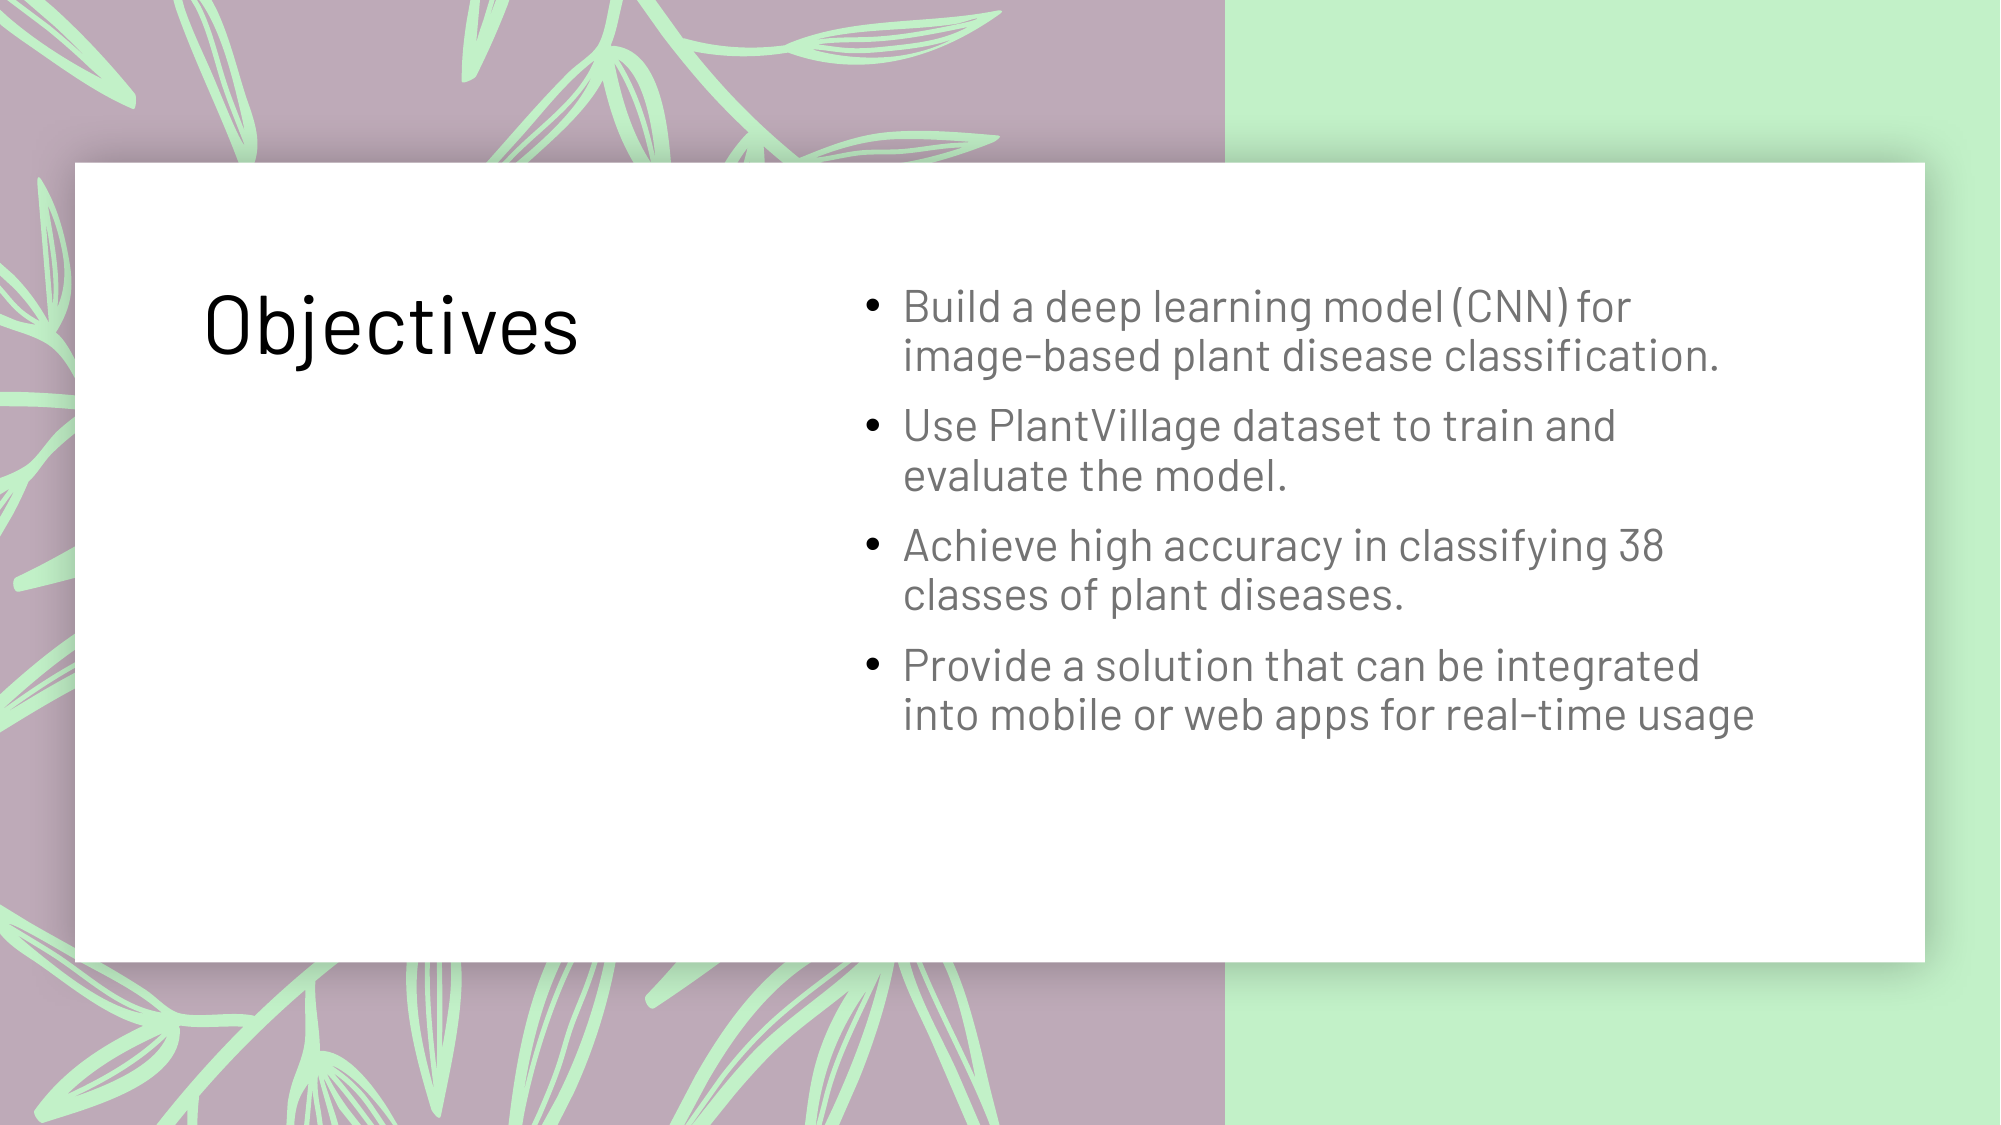

# Objectives
Build a deep learning model (CNN) for image-based plant disease classification.
Use PlantVillage dataset to train and evaluate the model.
Achieve high accuracy in classifying 38 classes of plant diseases.
Provide a solution that can be integrated into mobile or web apps for real-time usage